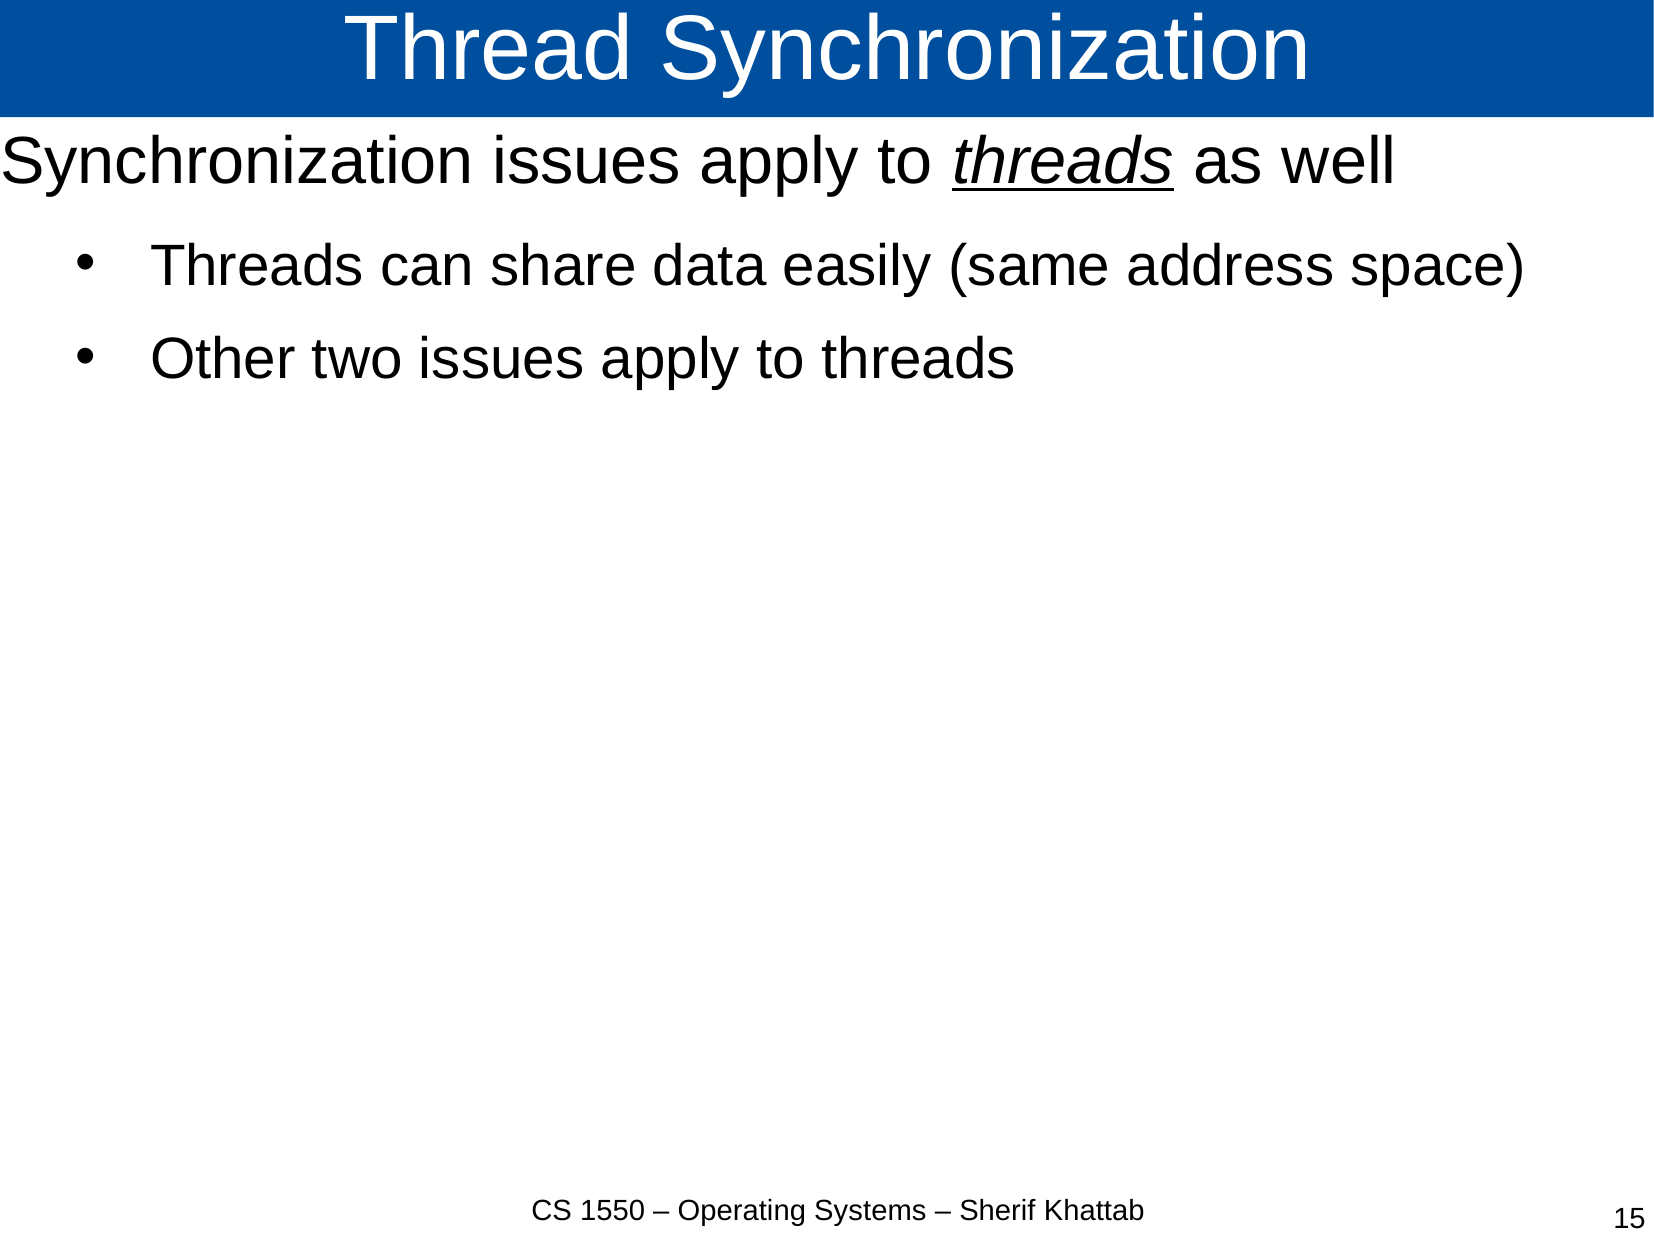

# Thread Synchronization
Synchronization issues apply to threads as well
Threads can share data easily (same address space)
Other two issues apply to threads
CS 1550 – Operating Systems – Sherif Khattab
15